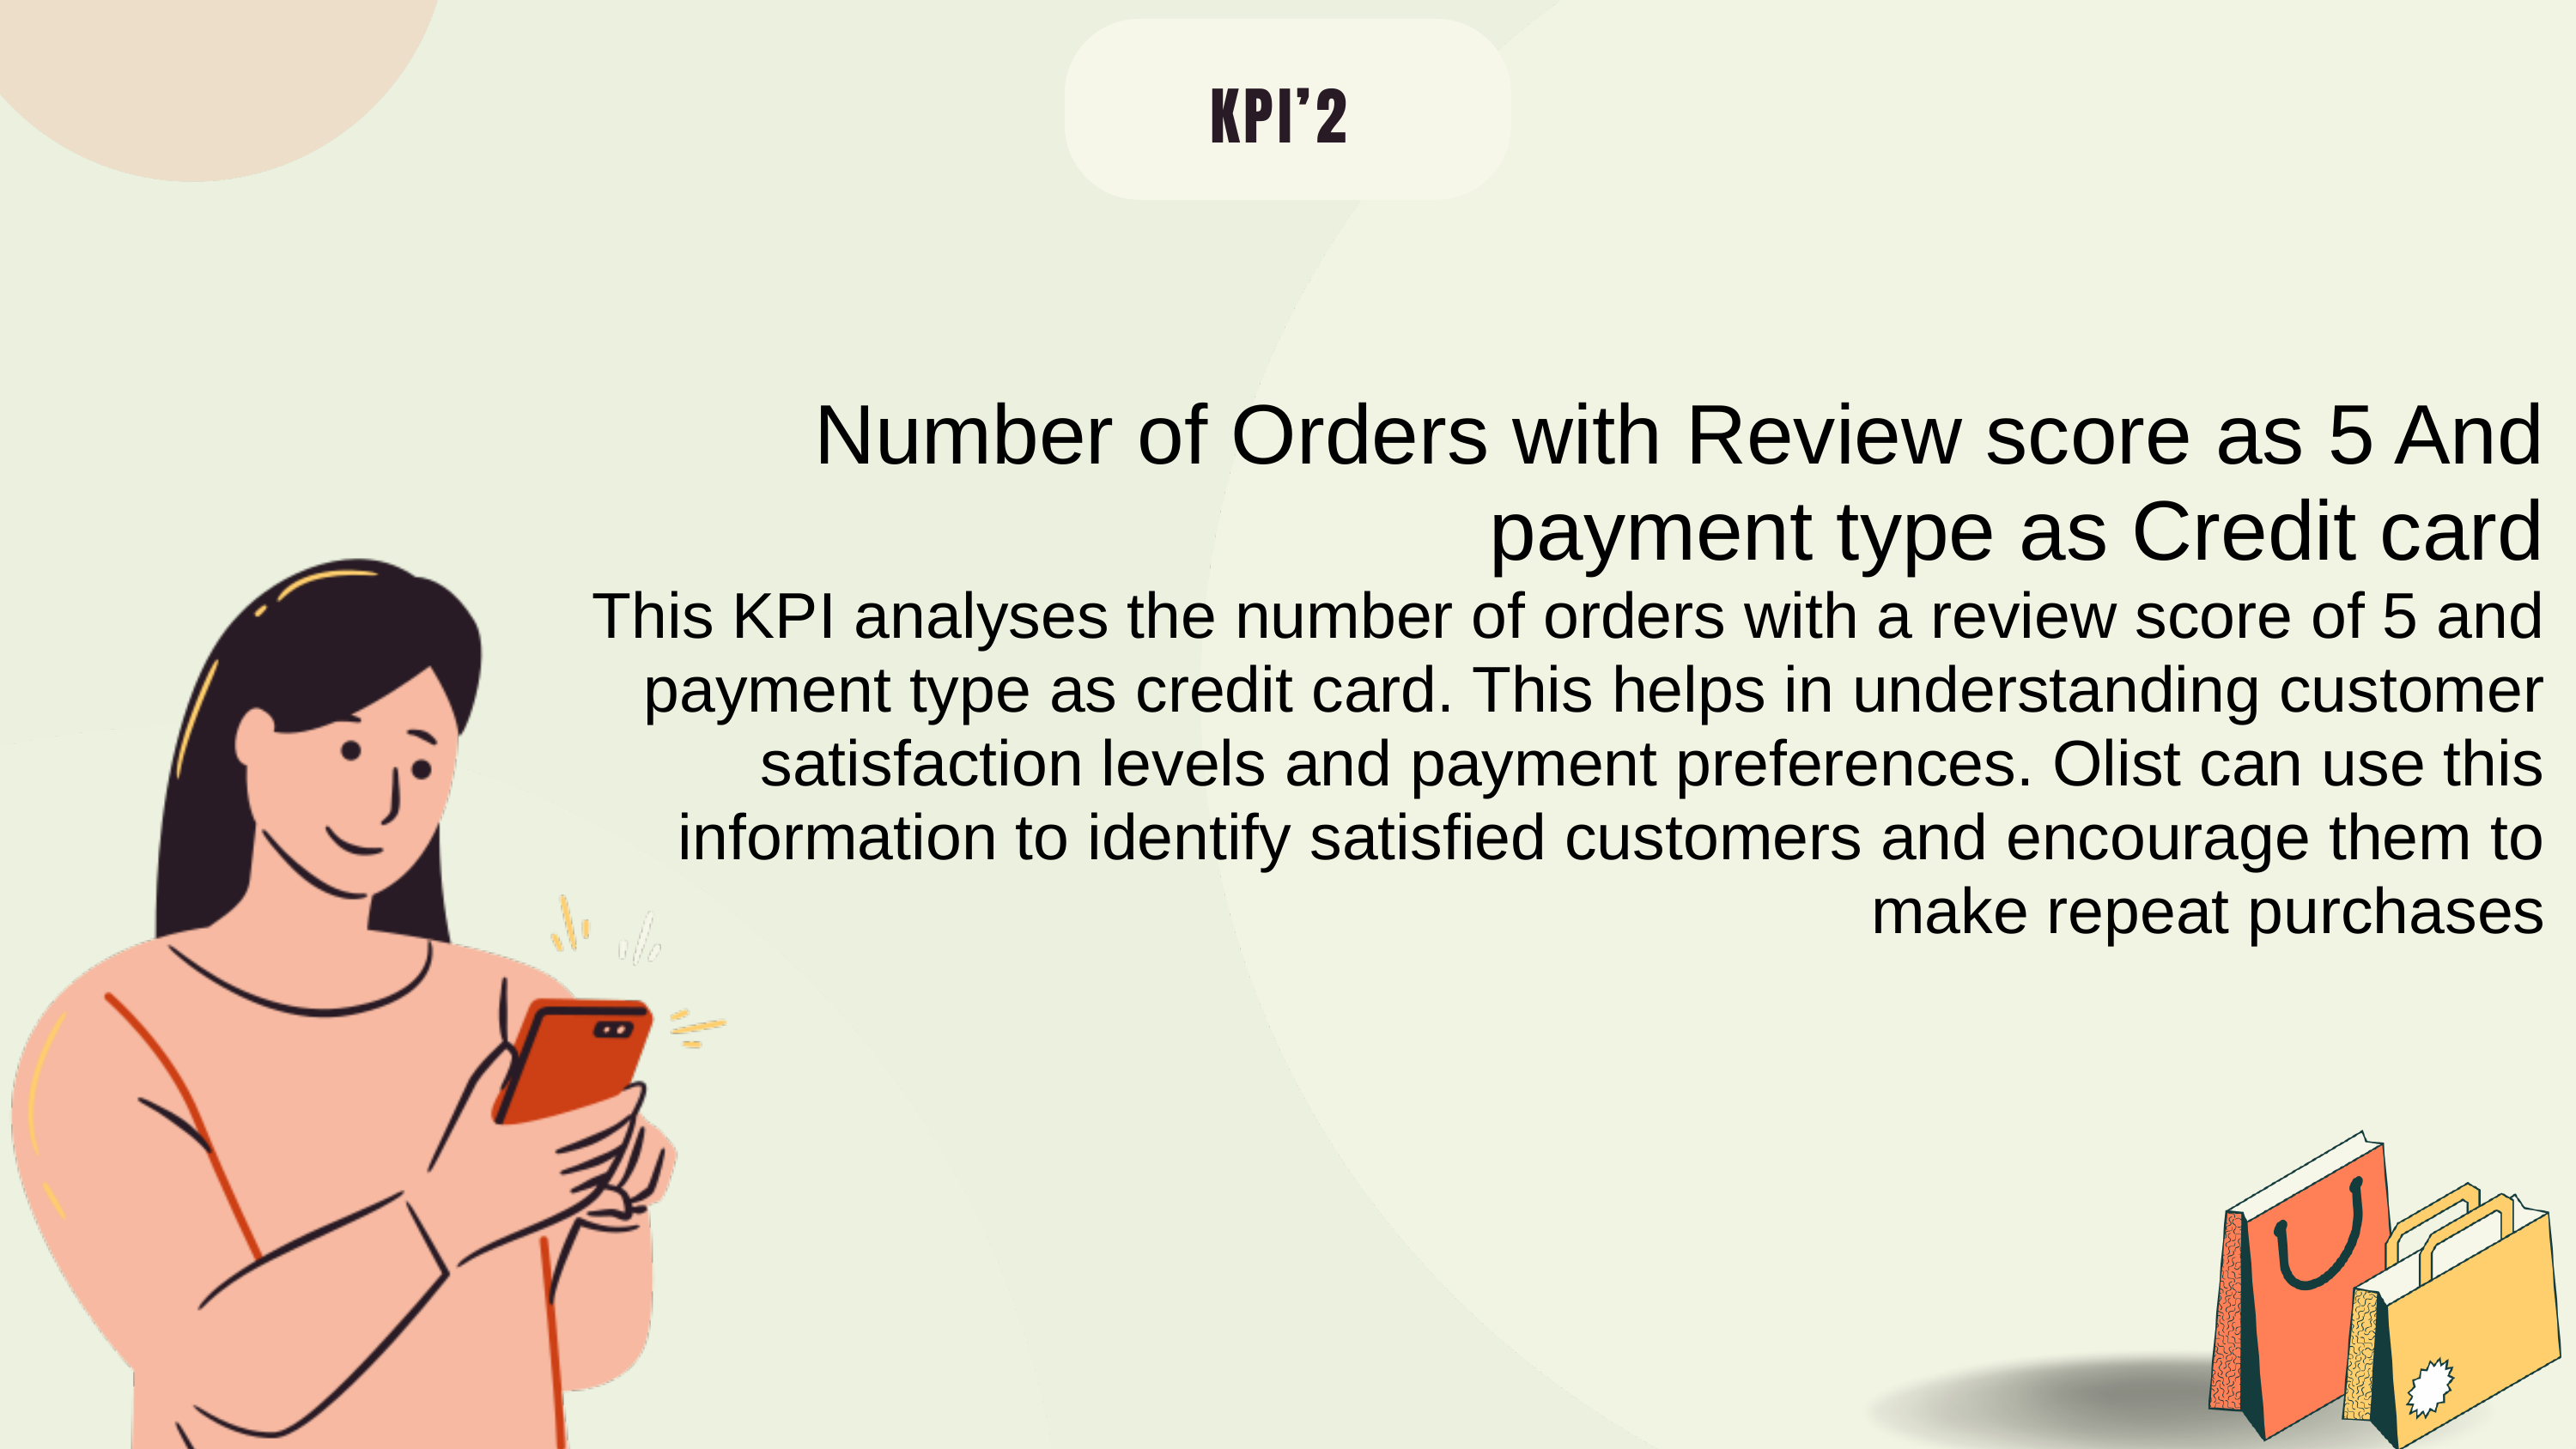

KPI’2
Number of Orders with Review score as 5 And payment type as Credit card
This KPI analyses the number of orders with a review score of 5 and payment type as credit card. This helps in understanding customer satisfaction levels and payment preferences. Olist can use this information to identify satisfied customers and encourage them to make repeat purchases